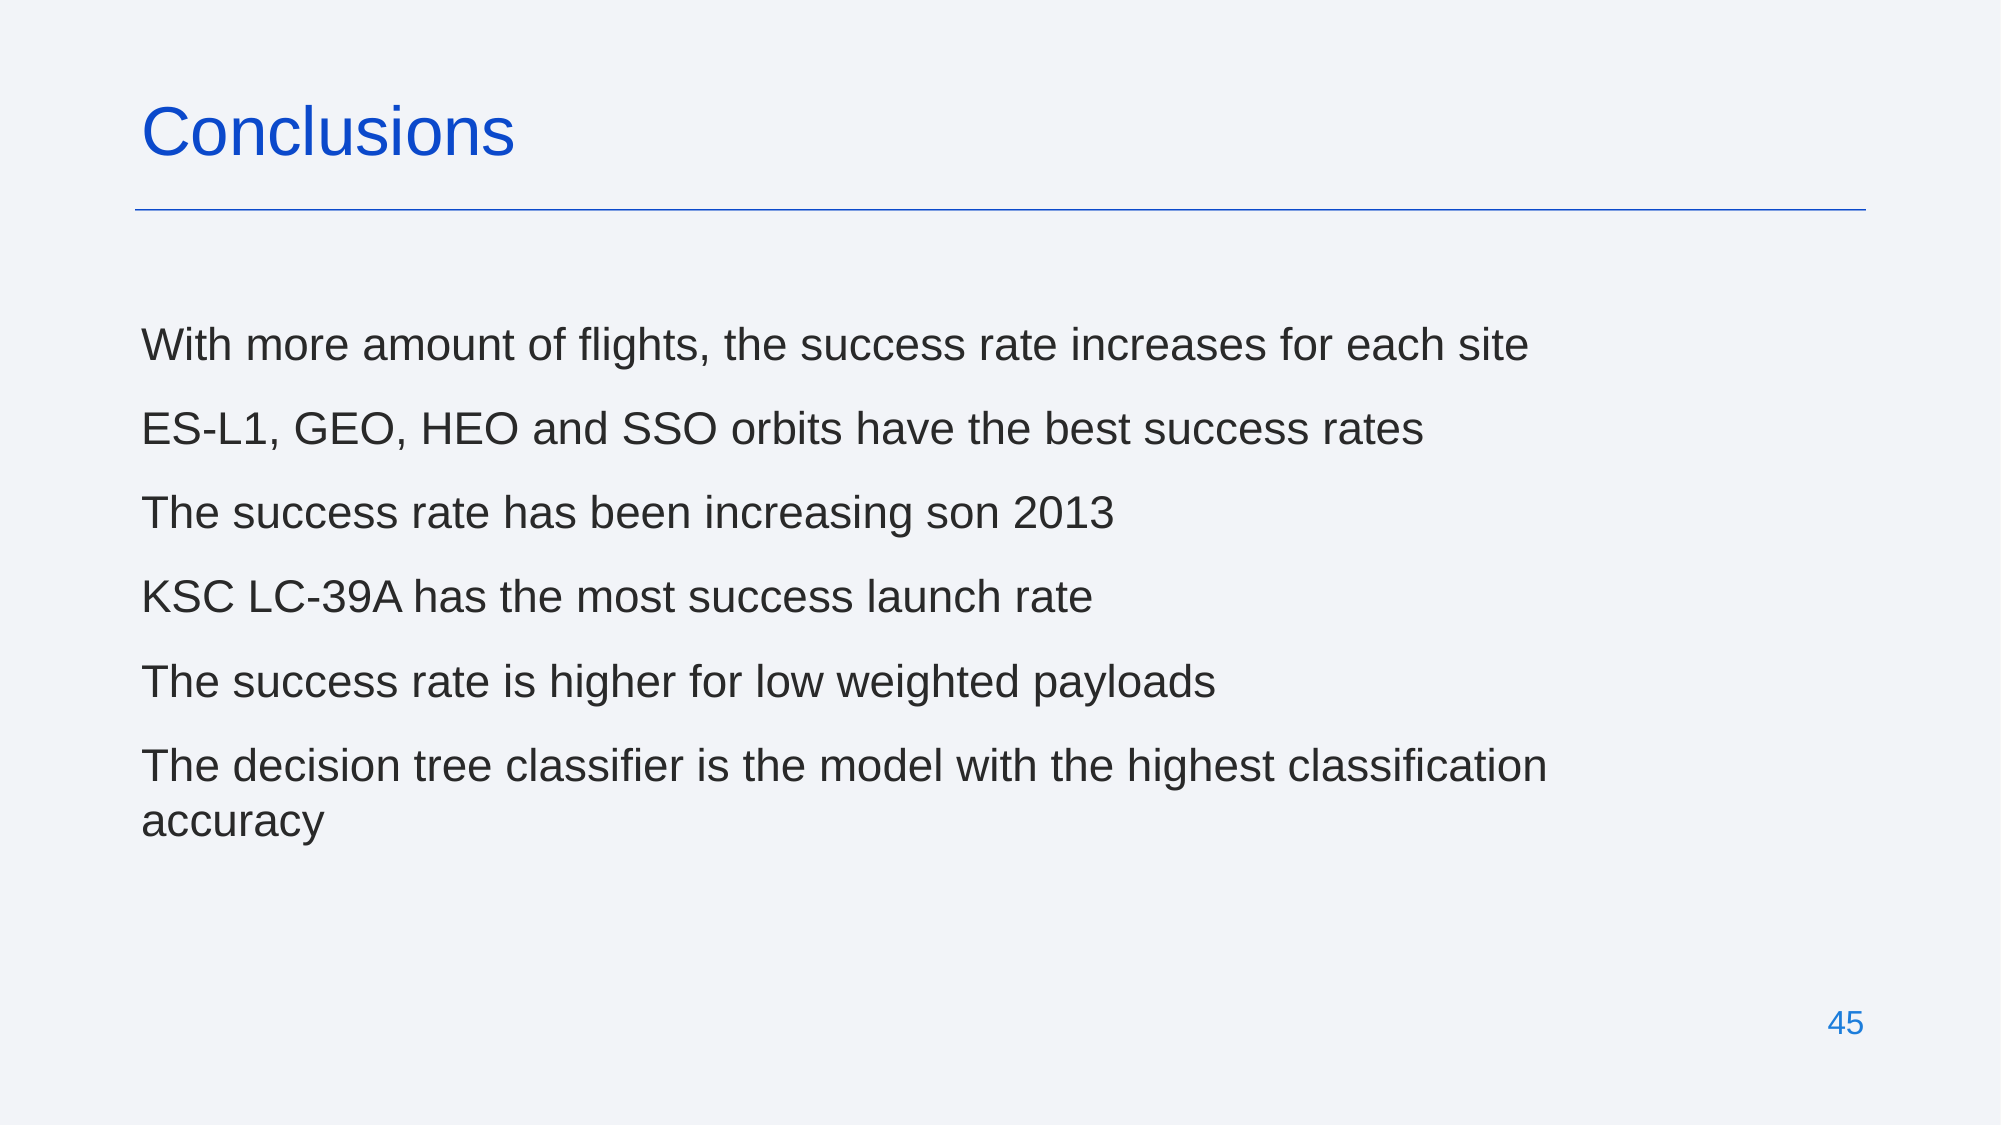

Conclusions
With more amount of flights, the success rate increases for each site
ES-L1, GEO, HEO and SSO orbits have the best success rates
The success rate has been increasing son 2013
KSC LC-39A has the most success launch rate
The success rate is higher for low weighted payloads
The decision tree classifier is the model with the highest classification accuracy
45